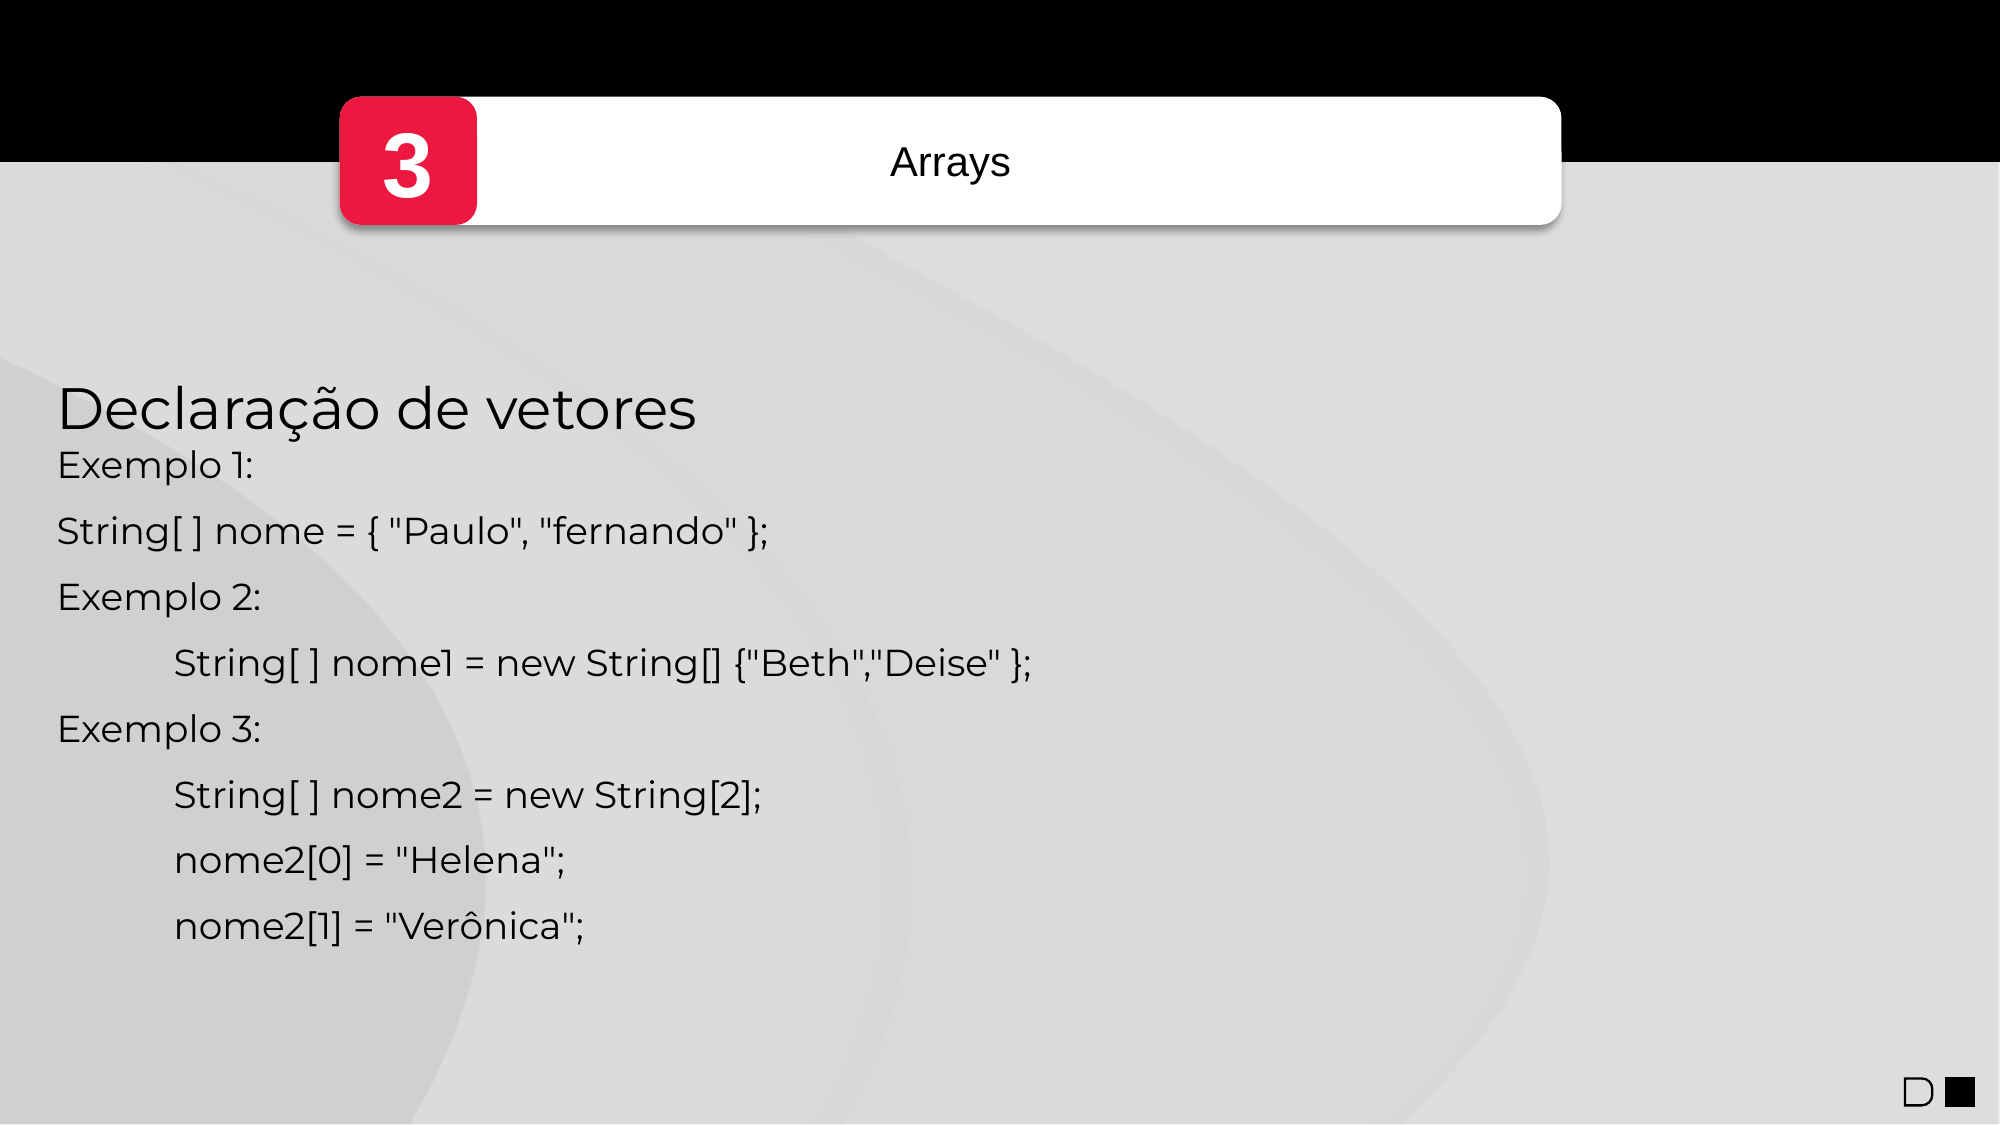

3
Arrays
Declaração de vetores
Exemplo 1:
String[ ] nome = { "Paulo", "fernando" };
Exemplo 2:
            String[ ] nome1 = new String[] {"Beth","Deise" };
Exemplo 3:
            String[ ] nome2 = new String[2];
            nome2[0] = "Helena";
            nome2[1] = "Verônica";